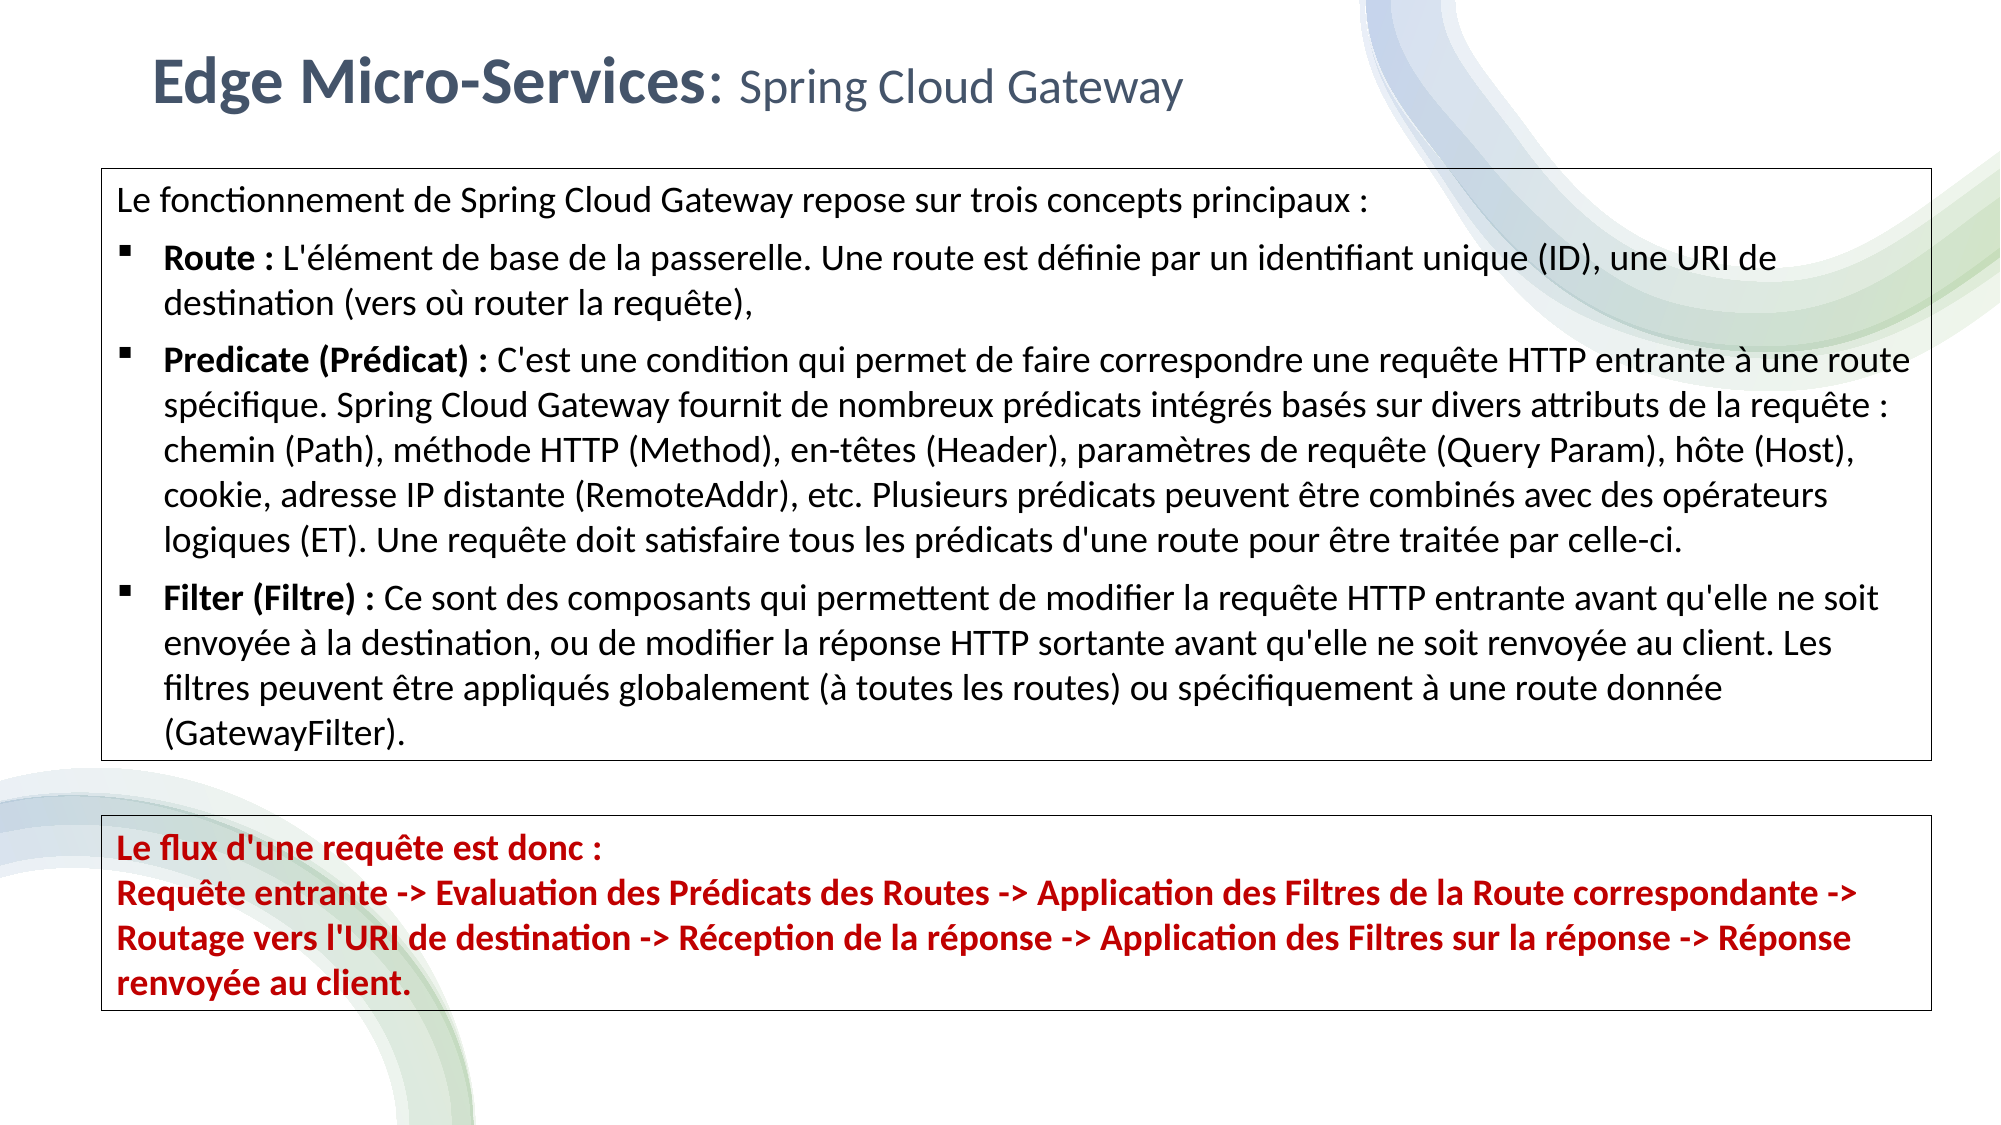

Edge Micro-Services: Spring Cloud Gateway
Le fonctionnement de Spring Cloud Gateway repose sur trois concepts principaux :
Route : L'élément de base de la passerelle. Une route est définie par un identifiant unique (ID), une URI de destination (vers où router la requête),
Predicate (Prédicat) : C'est une condition qui permet de faire correspondre une requête HTTP entrante à une route spécifique. Spring Cloud Gateway fournit de nombreux prédicats intégrés basés sur divers attributs de la requête : chemin (Path), méthode HTTP (Method), en-têtes (Header), paramètres de requête (Query Param), hôte (Host), cookie, adresse IP distante (RemoteAddr), etc. Plusieurs prédicats peuvent être combinés avec des opérateurs logiques (ET). Une requête doit satisfaire tous les prédicats d'une route pour être traitée par celle-ci.
Filter (Filtre) : Ce sont des composants qui permettent de modifier la requête HTTP entrante avant qu'elle ne soit envoyée à la destination, ou de modifier la réponse HTTP sortante avant qu'elle ne soit renvoyée au client. Les filtres peuvent être appliqués globalement (à toutes les routes) ou spécifiquement à une route donnée (GatewayFilter).

Le flux d'une requête est donc :
Requête entrante -> Evaluation des Prédicats des Routes -> Application des Filtres de la Route correspondante -> Routage vers l'URI de destination -> Réception de la réponse -> Application des Filtres sur la réponse -> Réponse renvoyée au client.